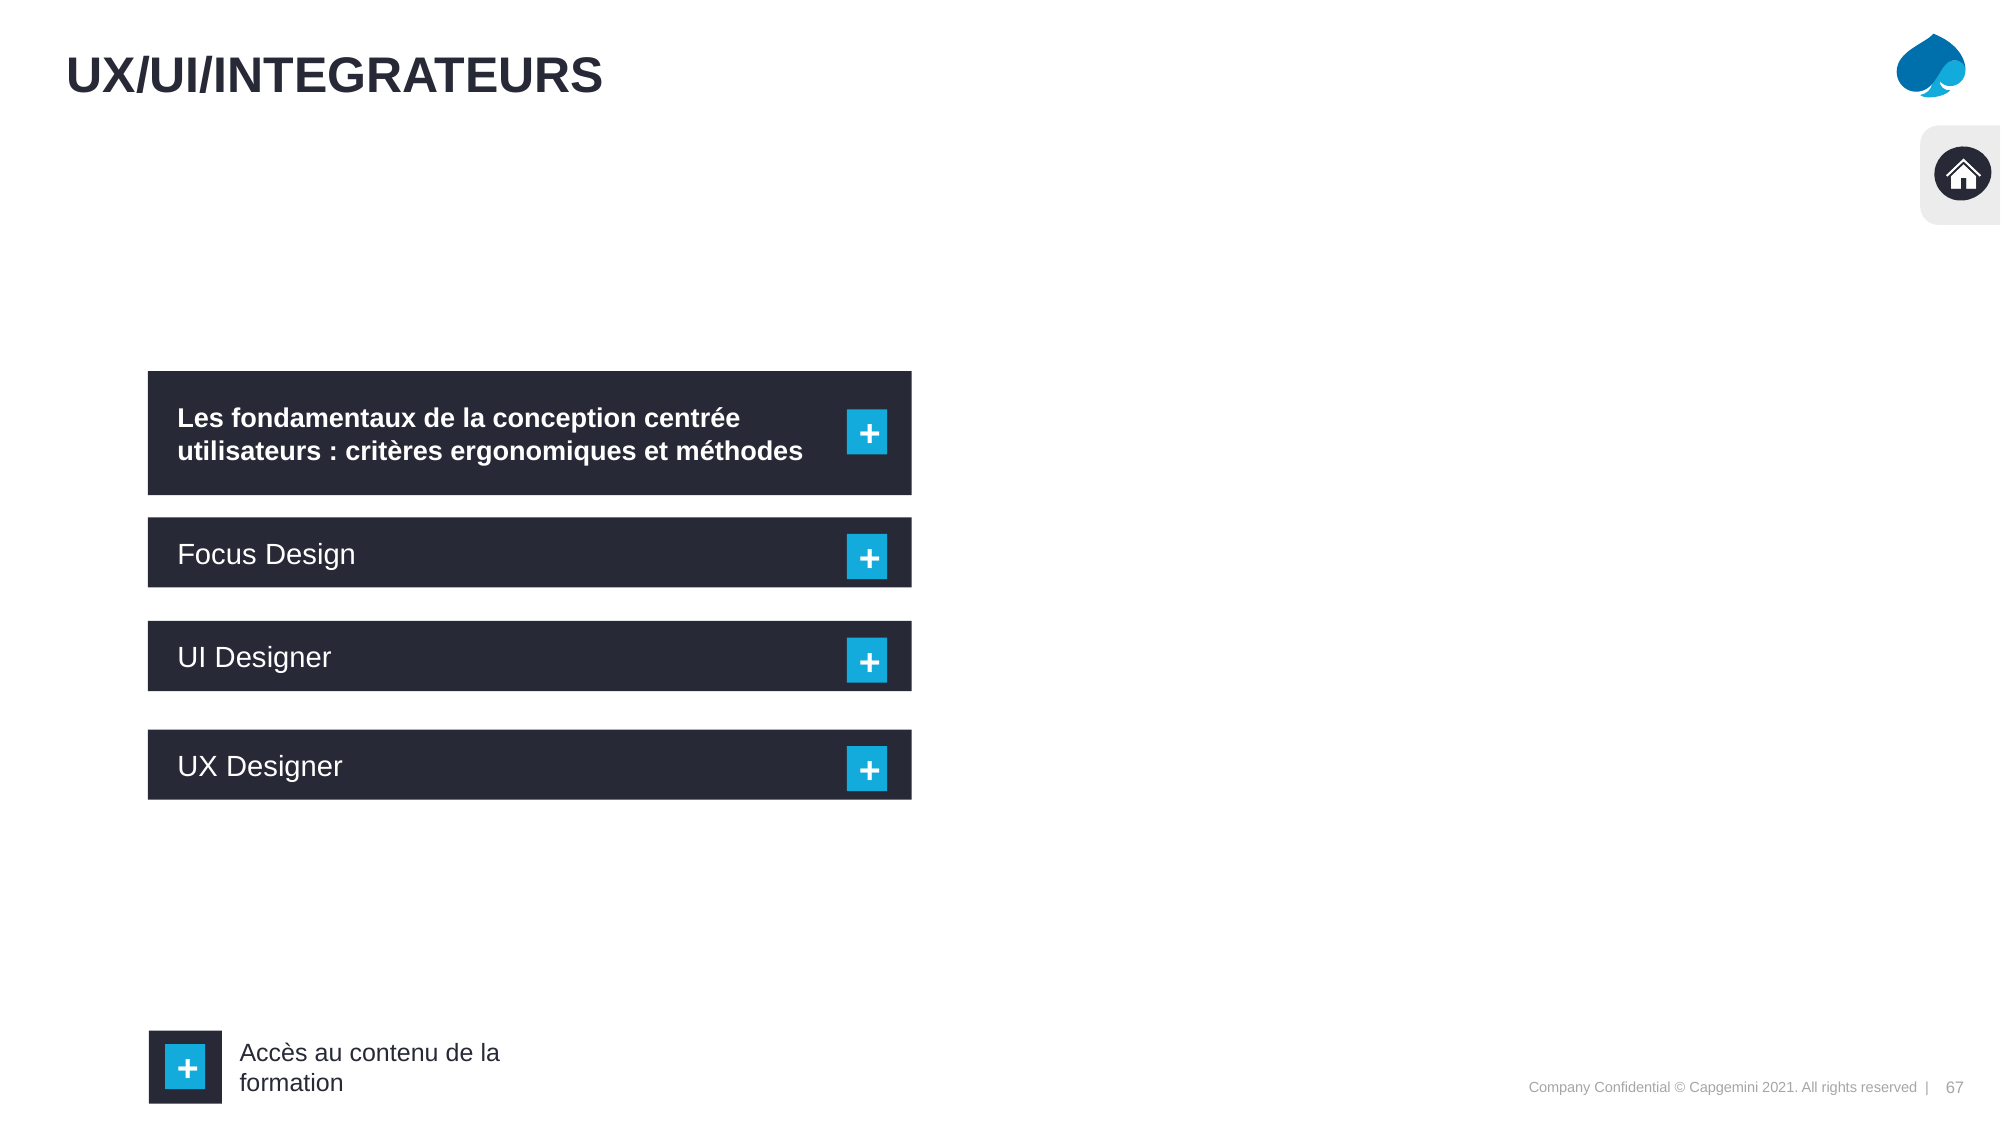

UX/UI/INTEGRATEURS
Les fondamentaux de la conception centrée
utilisateurs : critères ergonomiques et méthodes
+
Focus Design
+
UI Designer
+
UX Designer
+
Accès au contenu de la formation

+